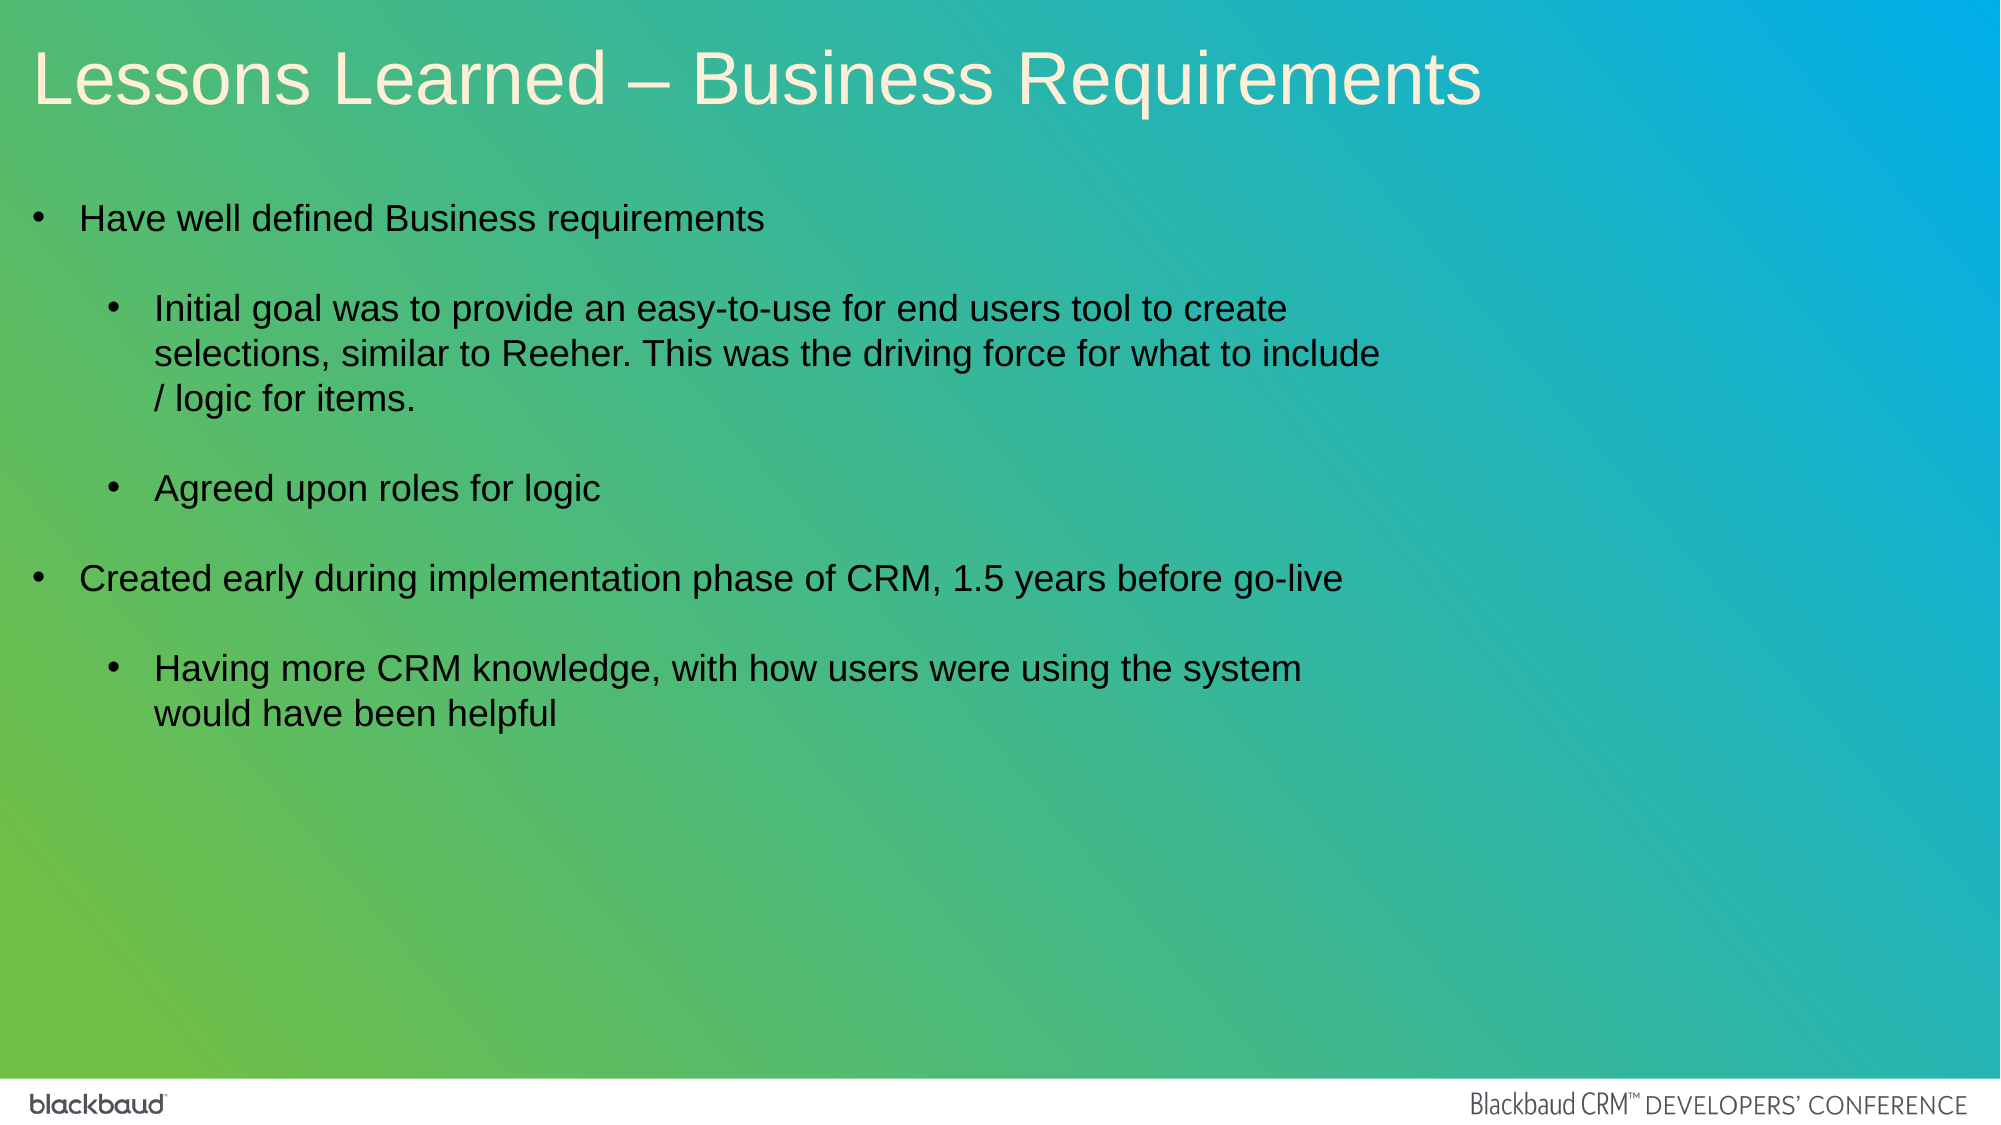

Lessons Learned – Business Requirements
Have well defined Business requirements

Initial goal was to provide an easy-to-use for end users tool to create selections, similar to Reeher. This was the driving force for what to include / logic for items.

Agreed upon roles for logic

Created early during implementation phase of CRM, 1.5 years before go-live

Having more CRM knowledge, with how users were using the system would have been helpful